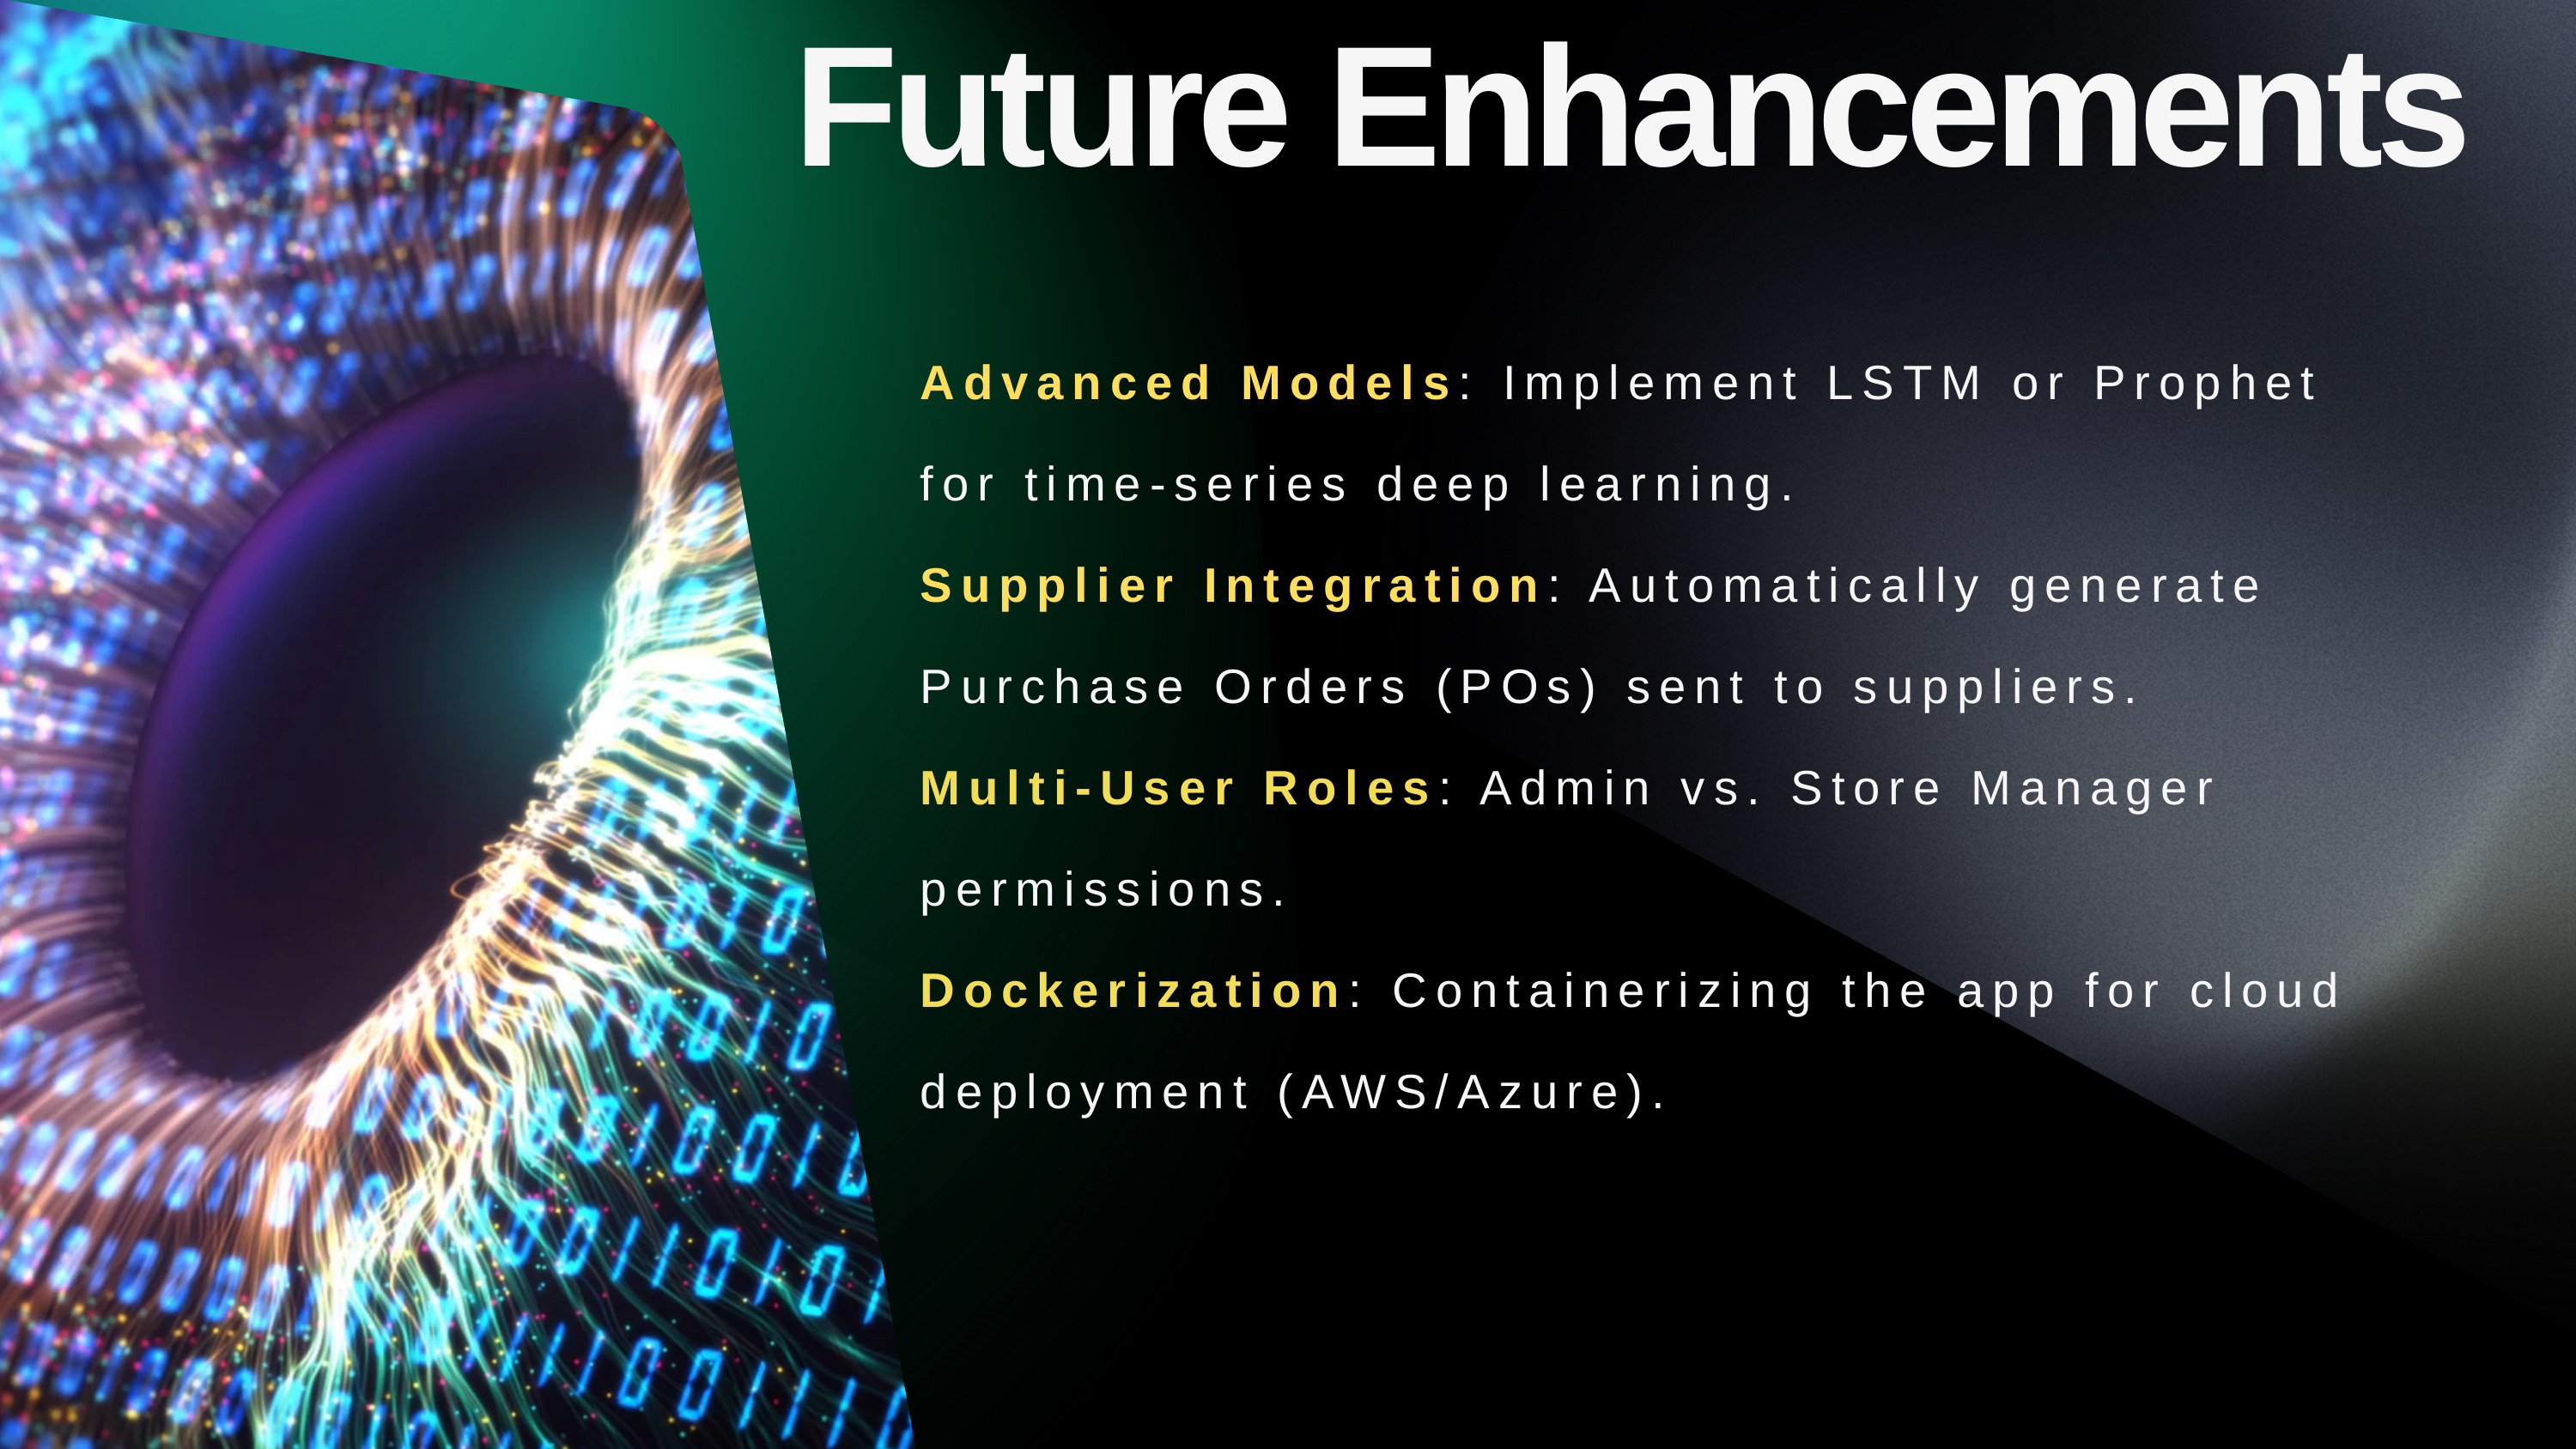

Future Enhancements
Advanced Models: Implement LSTM or Prophet for time-series deep learning.
Supplier Integration: Automatically generate Purchase Orders (POs) sent to suppliers.
Multi-User Roles: Admin vs. Store Manager permissions.
Dockerization: Containerizing the app for cloud deployment (AWS/Azure).